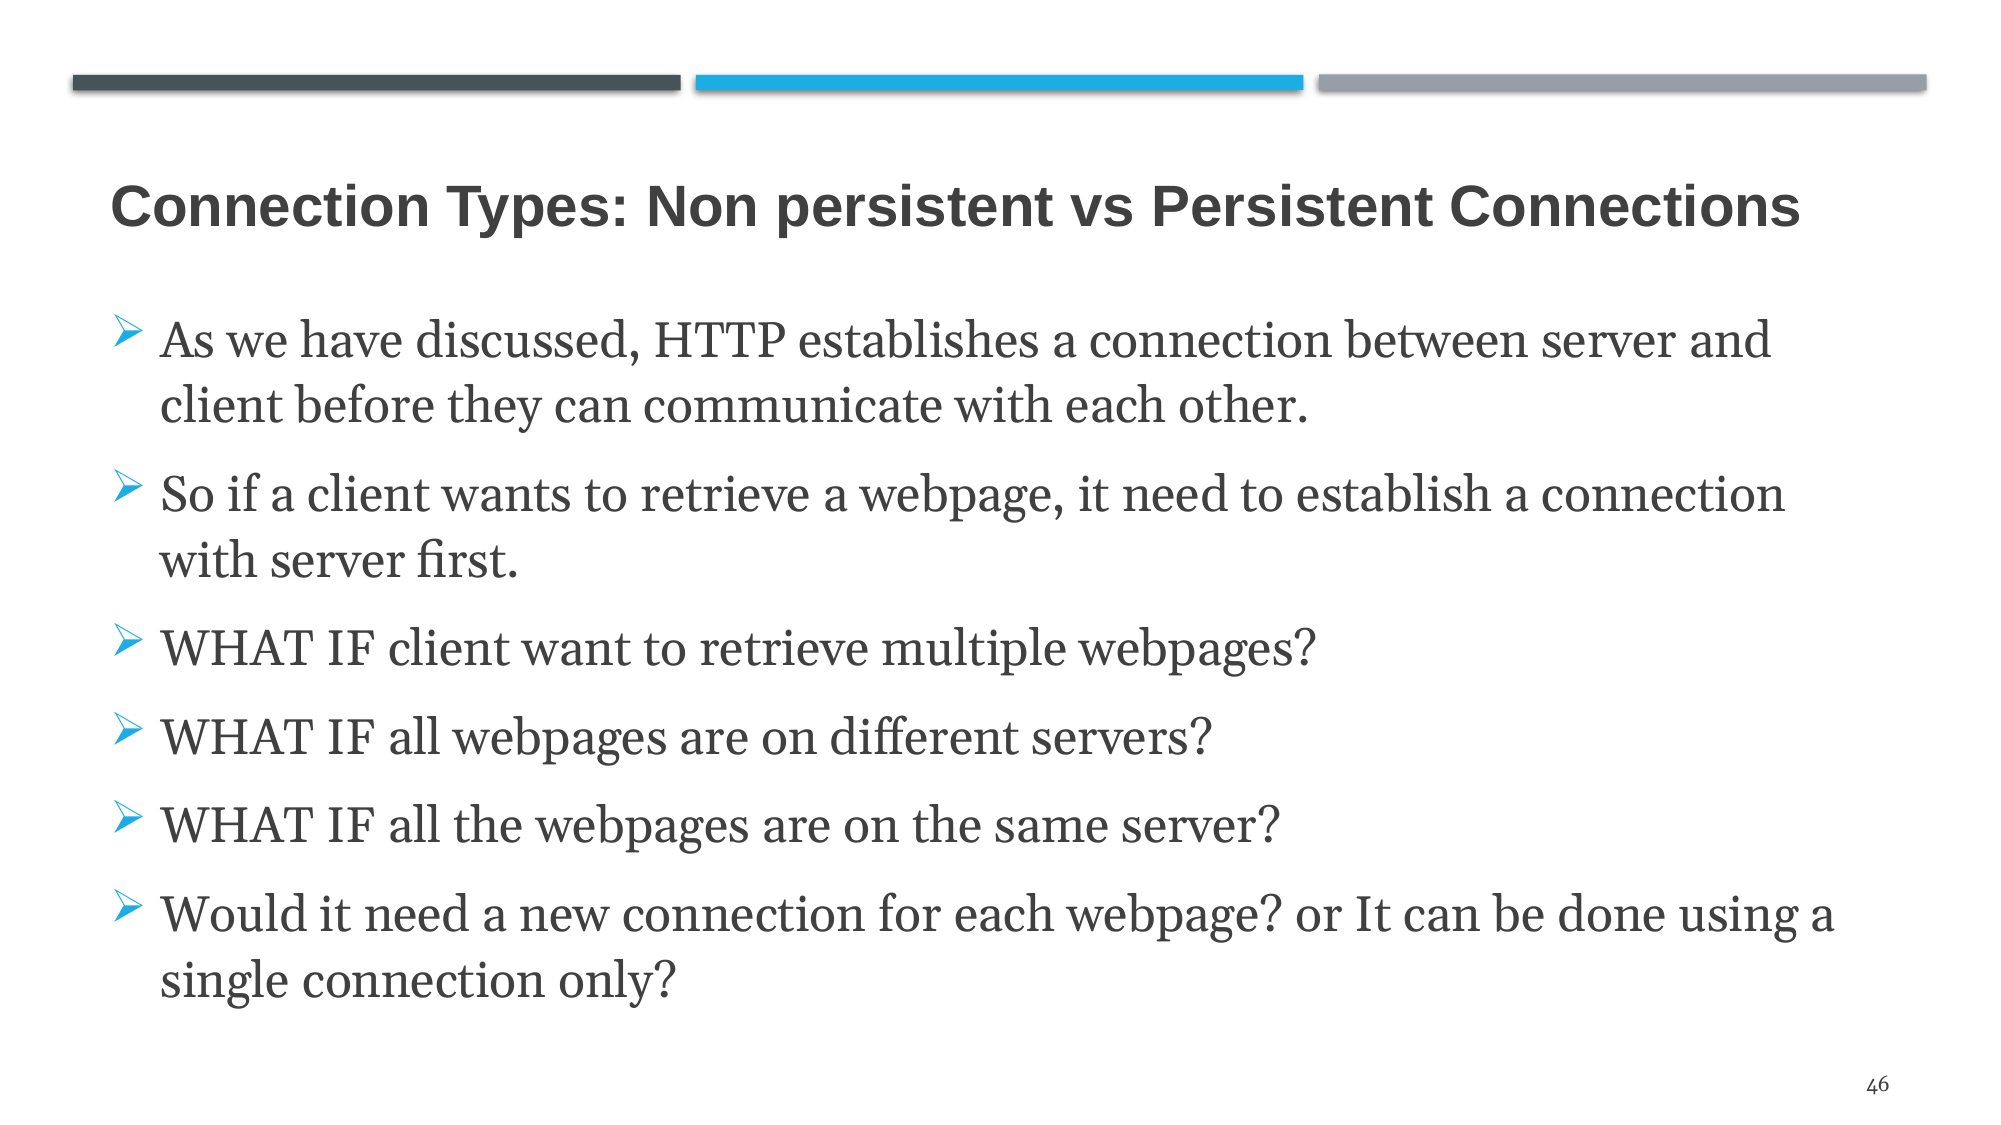

# Connection Types: Non persistent vs Persistent Connections
As we have discussed, HTTP establishes a connection between server and client before they can communicate with each other.
So if a client wants to retrieve a webpage, it need to establish a connection with server first.
WHAT IF client want to retrieve multiple webpages?
WHAT IF all webpages are on different servers?
WHAT IF all the webpages are on the same server?
Would it need a new connection for each webpage? or It can be done using a single connection only?
46